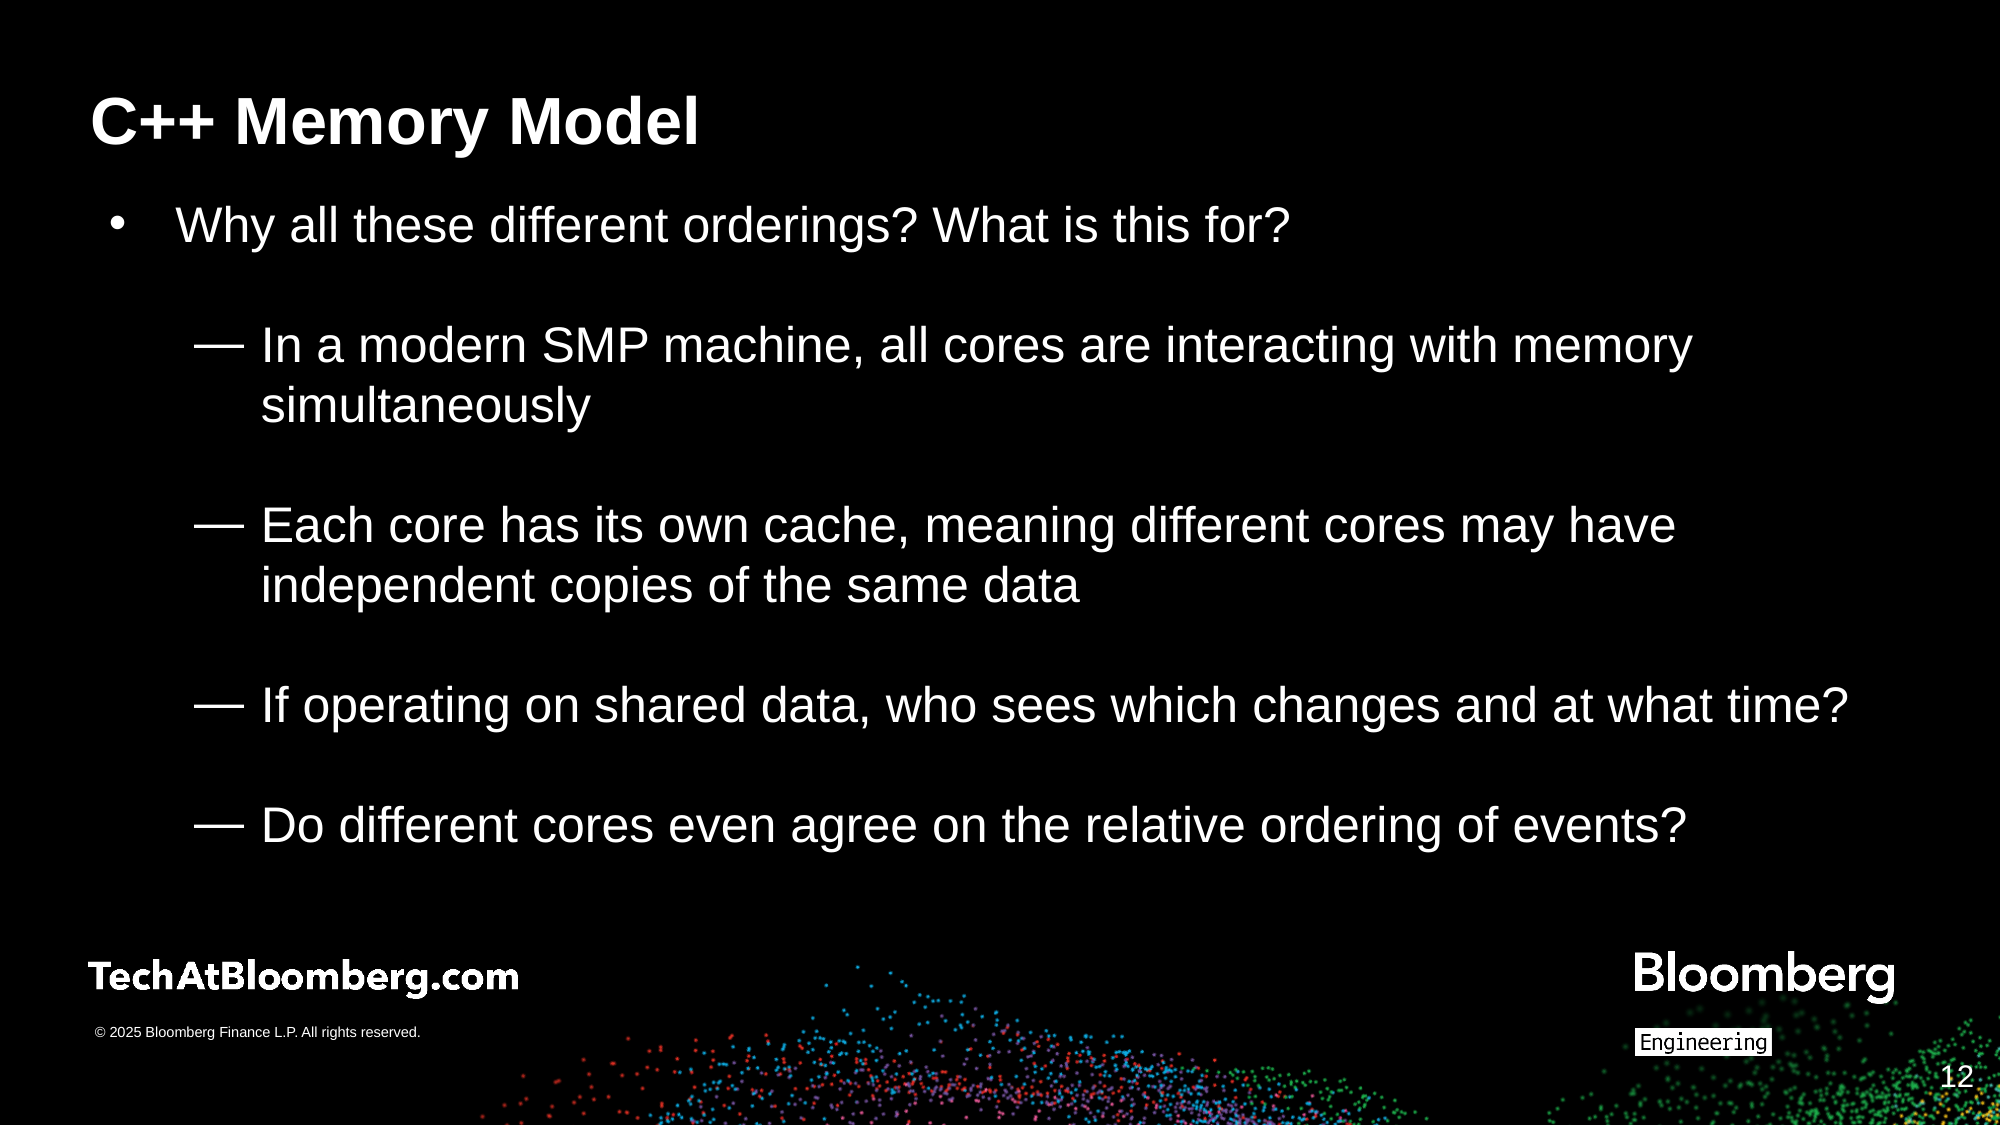

# C++ Memory Model
Why all these different orderings? What is this for?

In a modern SMP machine, all cores are interacting with memory simultaneously

Each core has its own cache, meaning different cores may have independent copies of the same data

If operating on shared data, who sees which changes and at what time?

Do different cores even agree on the relative ordering of events?
12